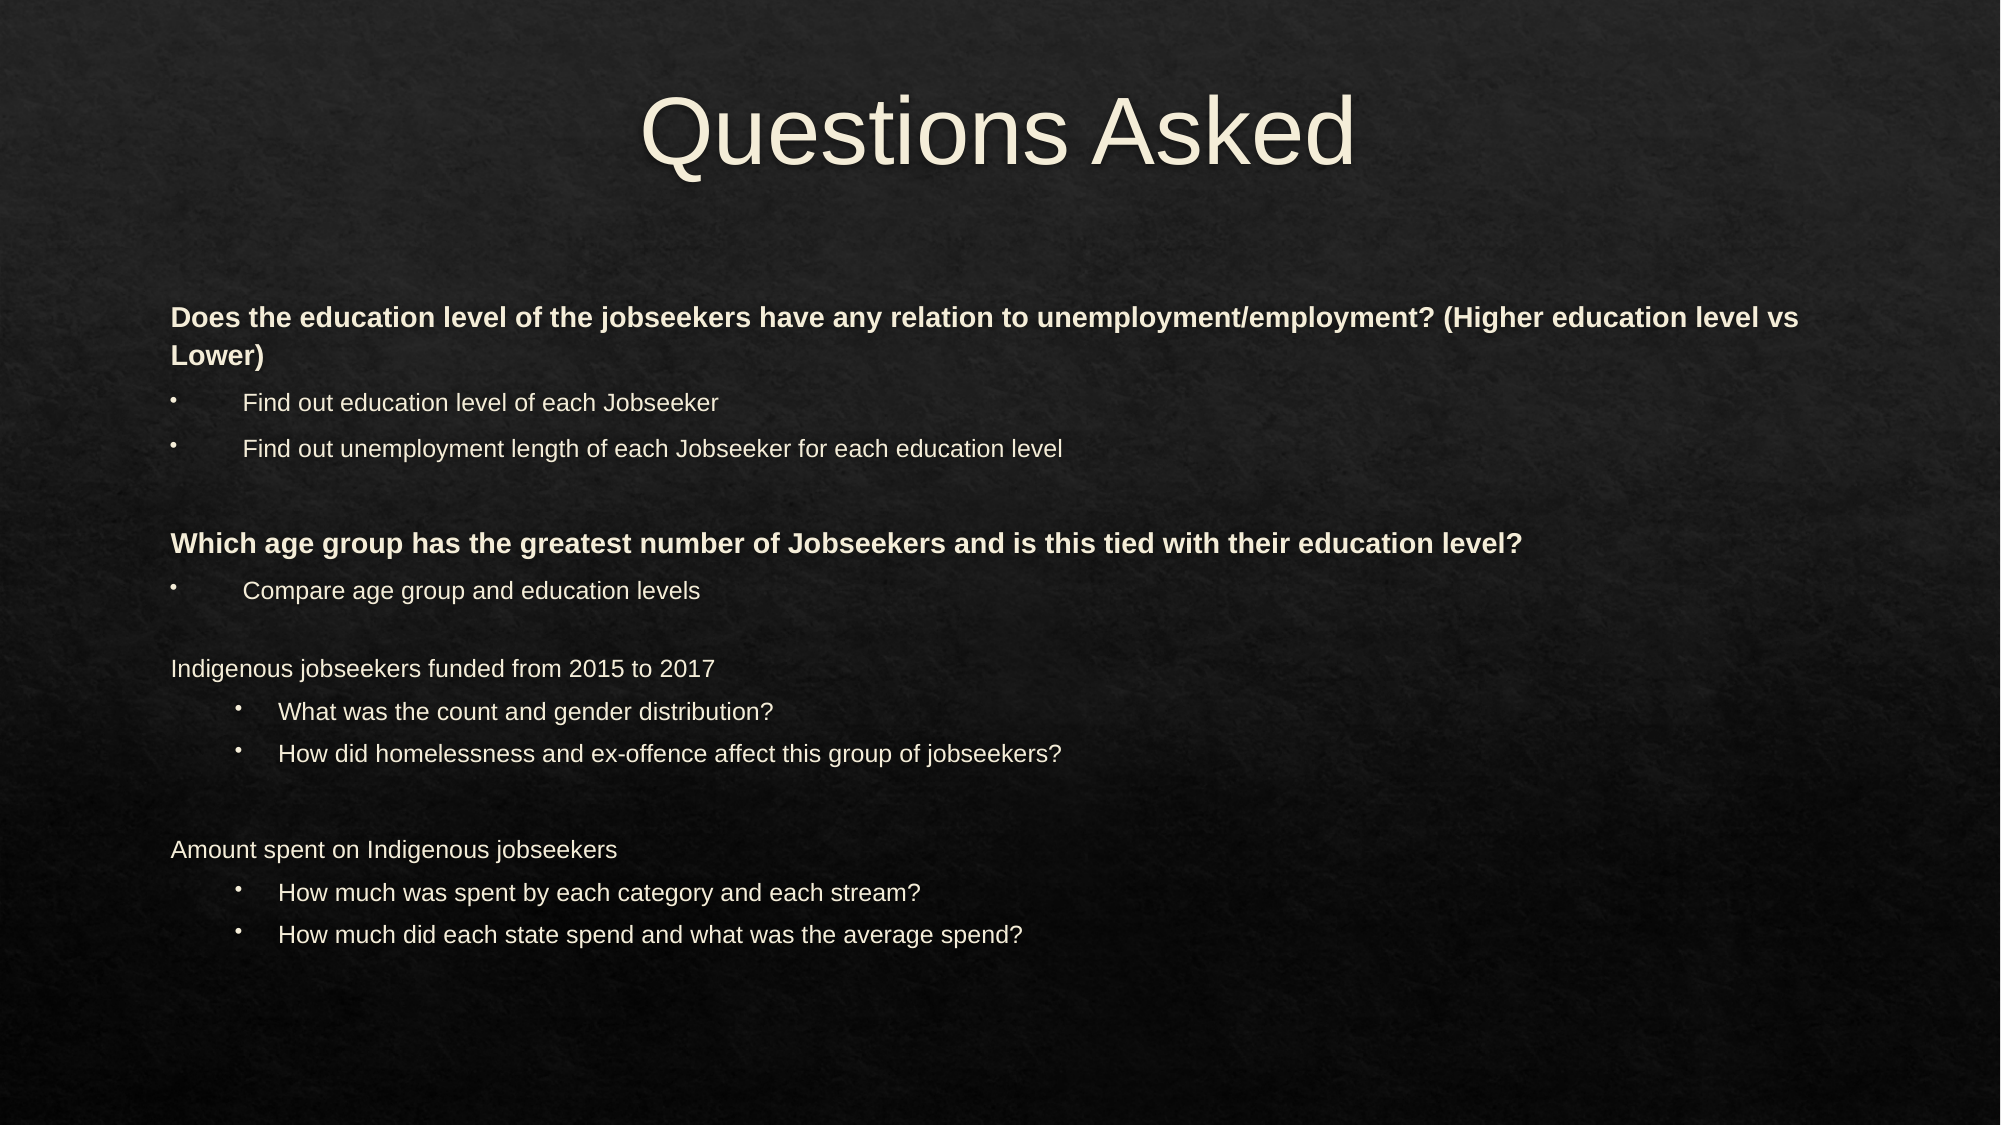

# Questions Asked
Does the education level of the jobseekers have any relation to unemployment/employment? (Higher education level vs Lower)
Find out education level of each Jobseeker
Find out unemployment length of each Jobseeker for each education level

Which age group has the greatest number of Jobseekers and is this tied with their education level?
Compare age group and education levels
Indigenous jobseekers funded from 2015 to 2017
What was the count and gender distribution?
How did homelessness and ex-offence affect this group of jobseekers?

Amount spent on Indigenous jobseekers
How much was spent by each category and each stream?
How much did each state spend and what was the average spend?